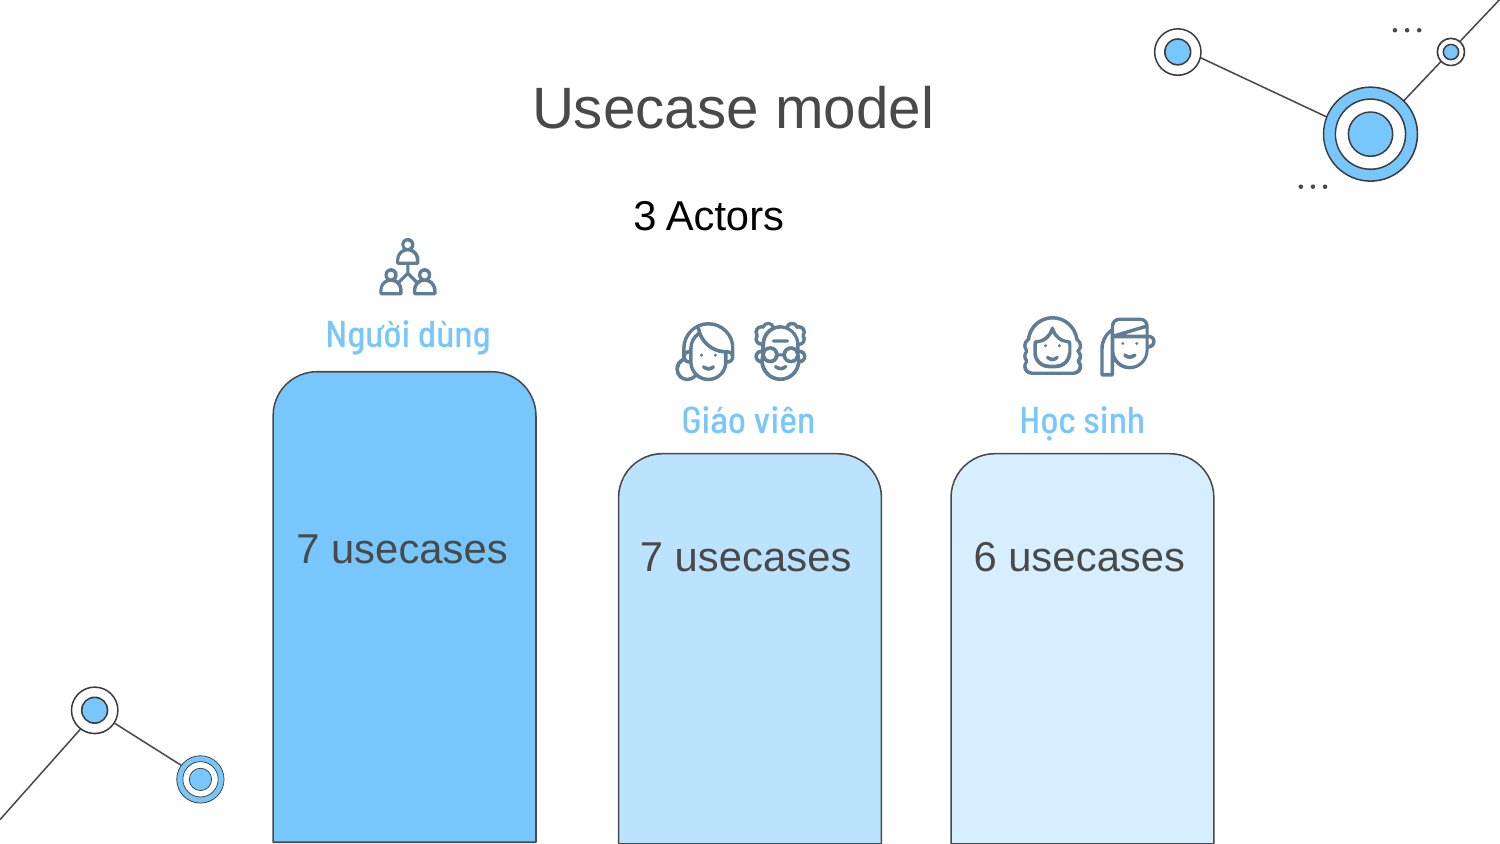

# Usecase model
3 Actors

Người dùng

Giáo viên
Học sinh

7 usecases
7 usecases
6 usecases